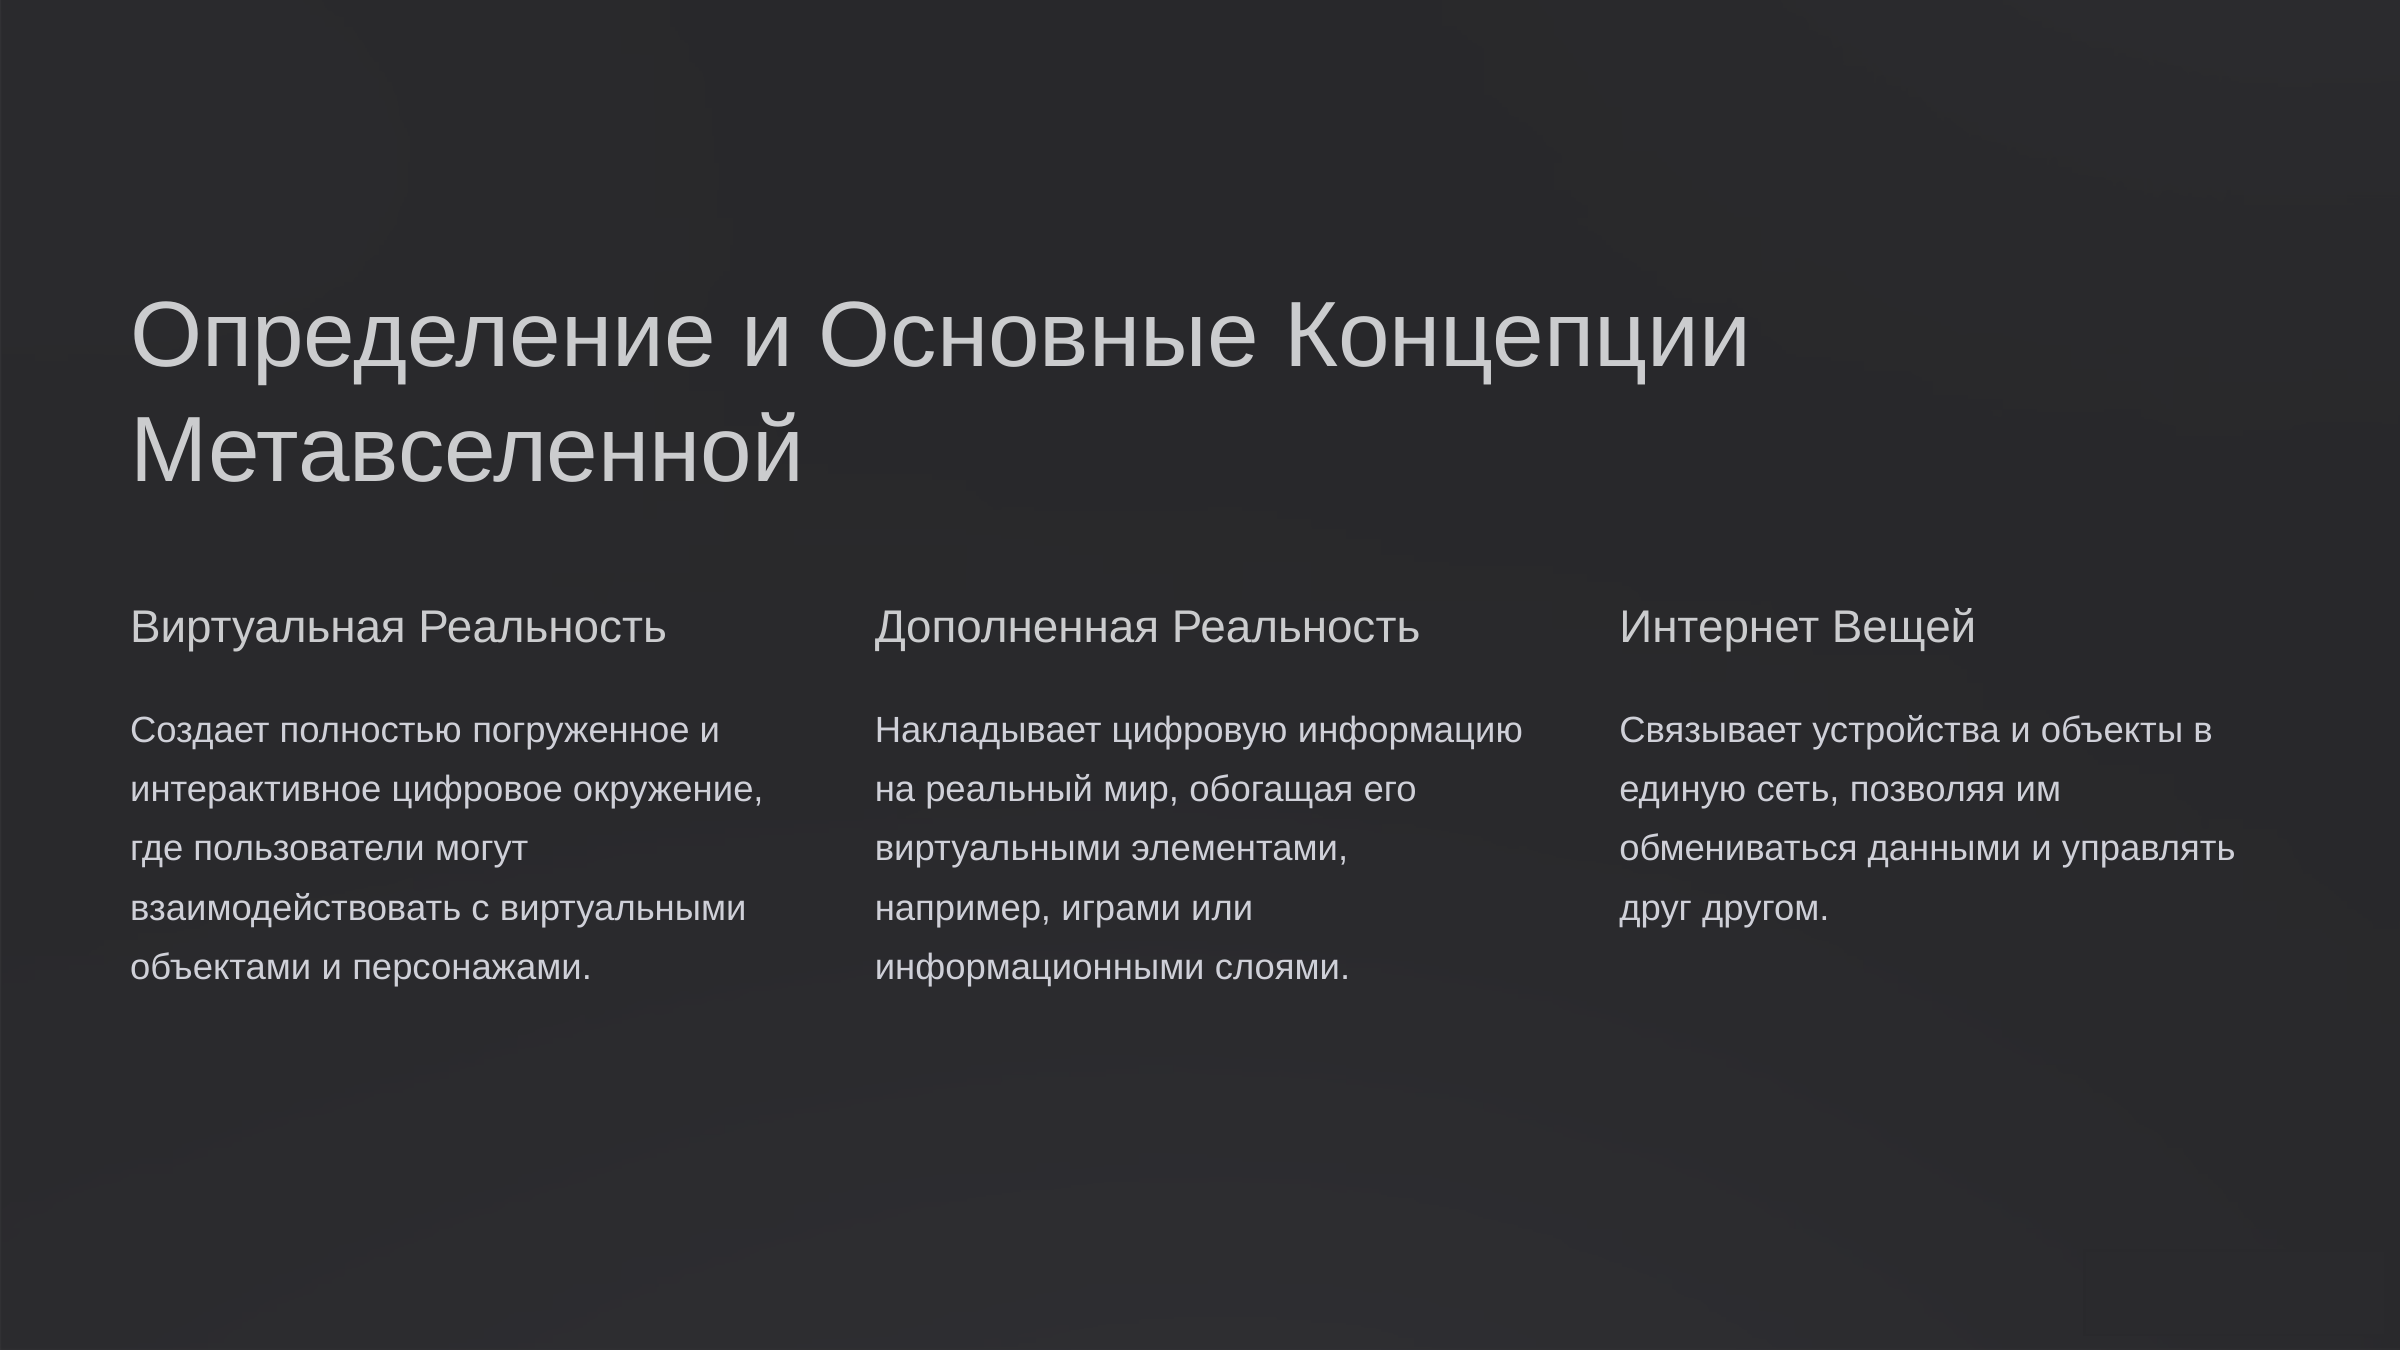

Определение и Основные Концепции Метавселенной
Виртуальная Реальность
Дополненная Реальность
Интернет Вещей
Создает полностью погруженное и интерактивное цифровое окружение, где пользователи могут взаимодействовать с виртуальными объектами и персонажами.
Накладывает цифровую информацию на реальный мир, обогащая его виртуальными элементами, например, играми или информационными слоями.
Связывает устройства и объекты в единую сеть, позволяя им обмениваться данными и управлять друг другом.